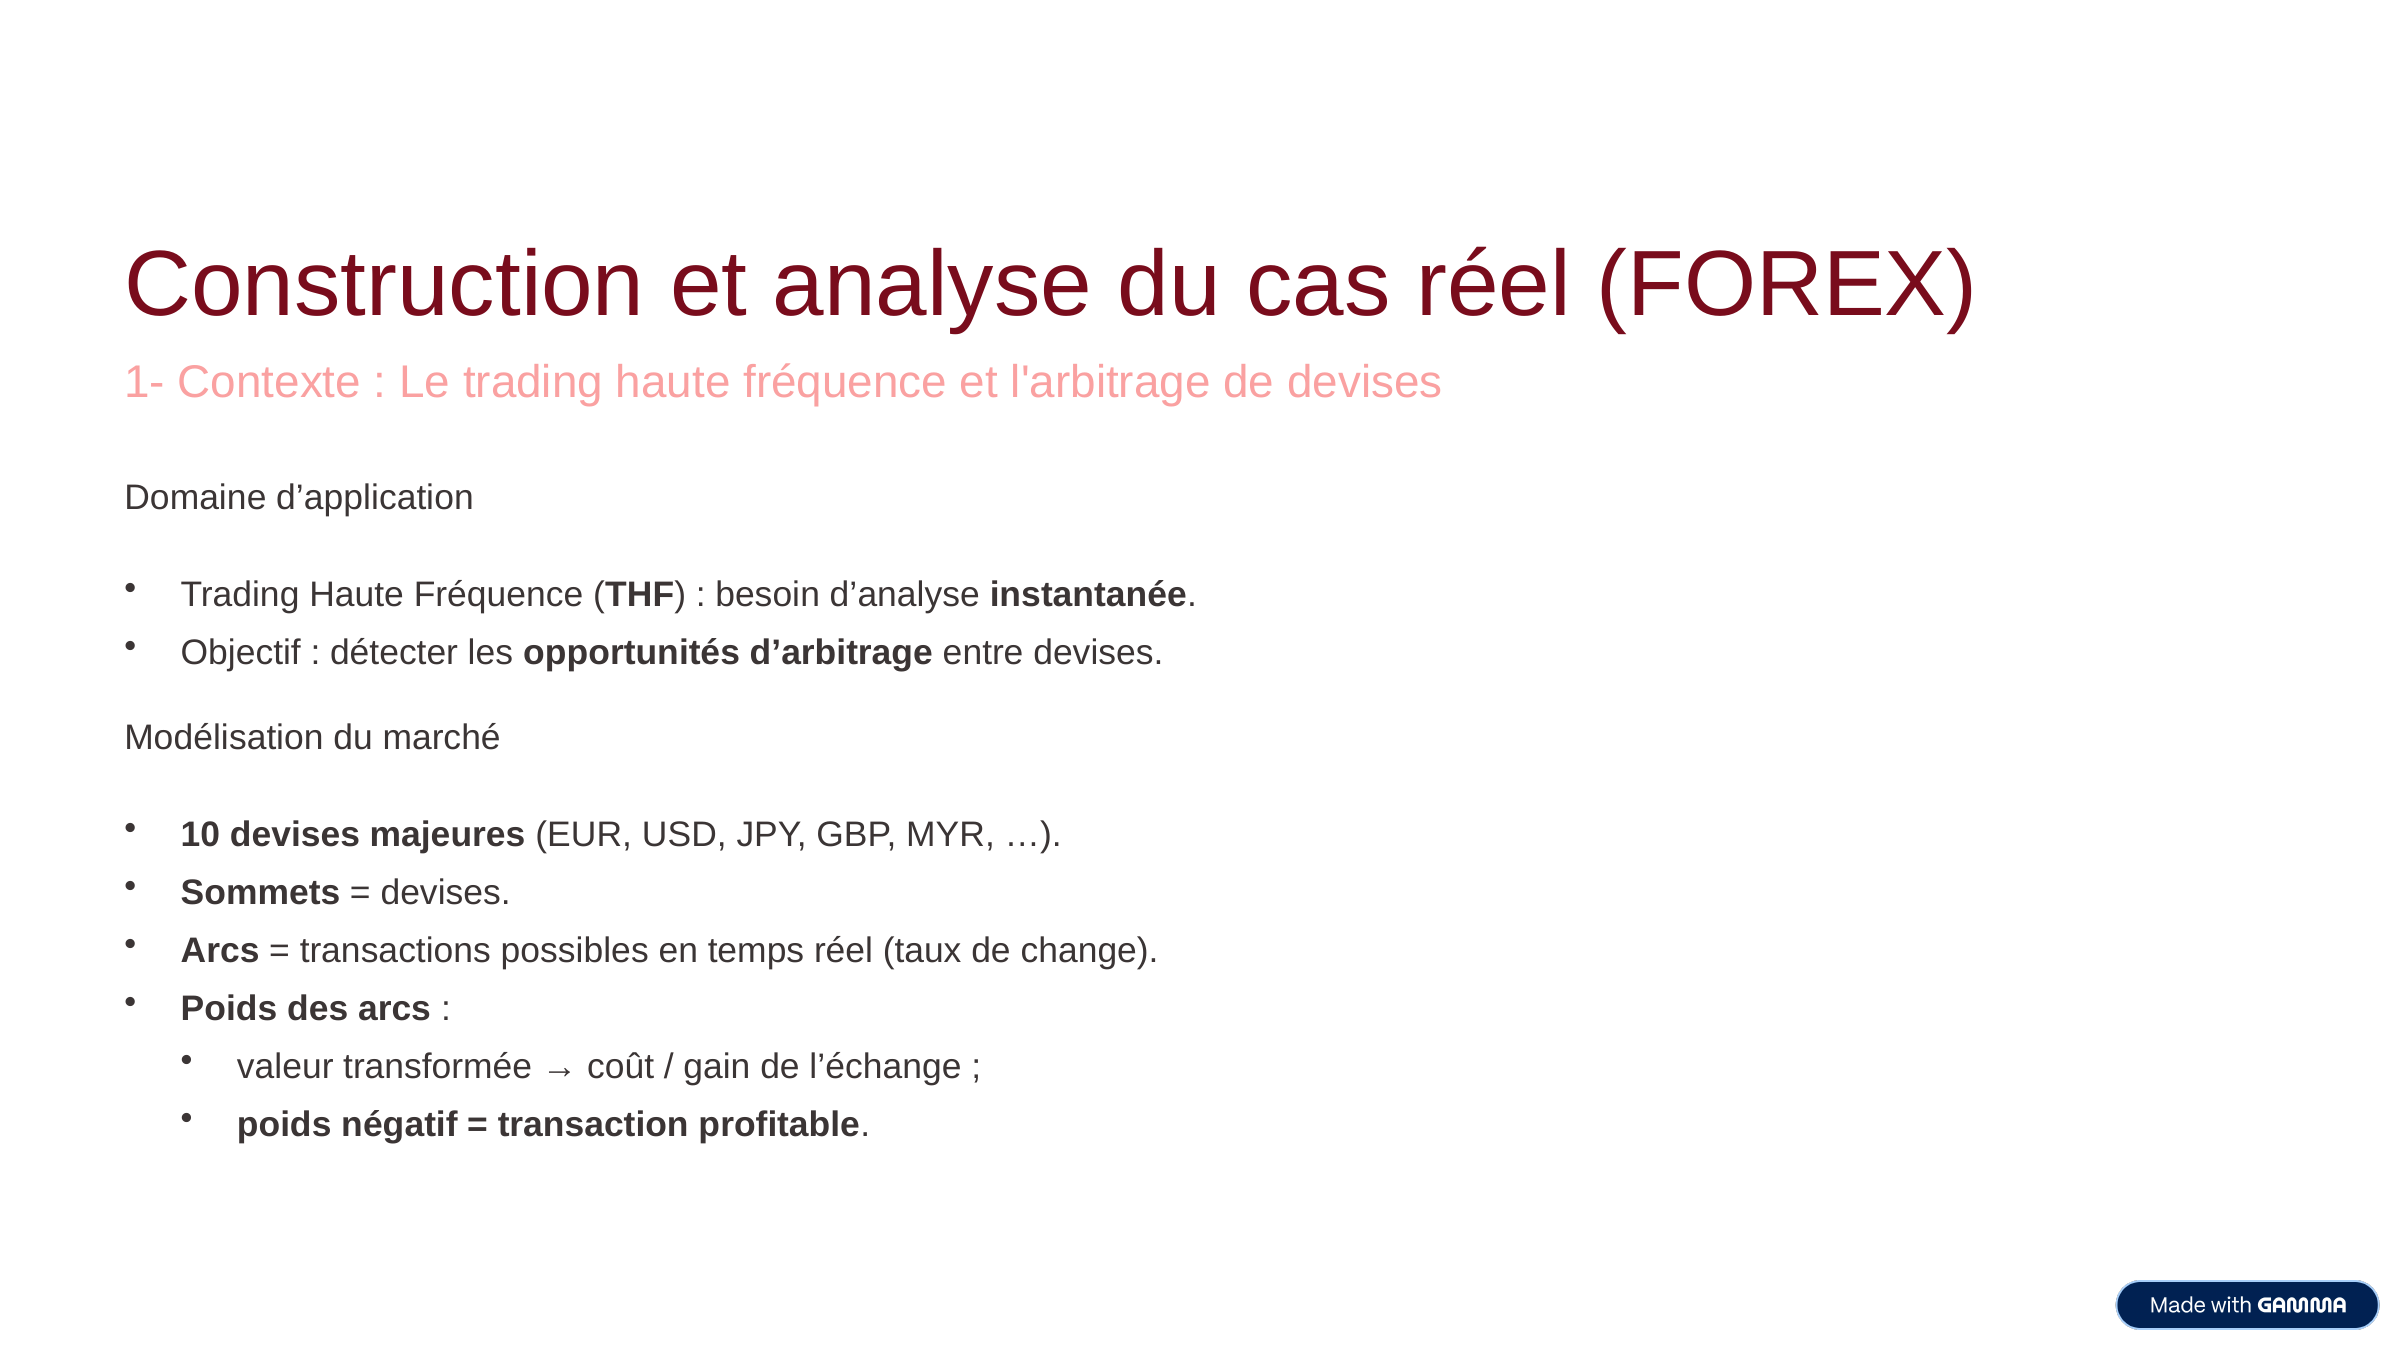

Construction et analyse du cas réel (FOREX)
1- Contexte : Le trading haute fréquence et l'arbitrage de devises
Domaine d’application
Trading Haute Fréquence (THF) : besoin d’analyse instantanée.
Objectif : détecter les opportunités d’arbitrage entre devises.
Modélisation du marché
10 devises majeures (EUR, USD, JPY, GBP, MYR, …).
Sommets = devises.
Arcs = transactions possibles en temps réel (taux de change).
Poids des arcs :
valeur transformée → coût / gain de l’échange ;
poids négatif = transaction profitable.